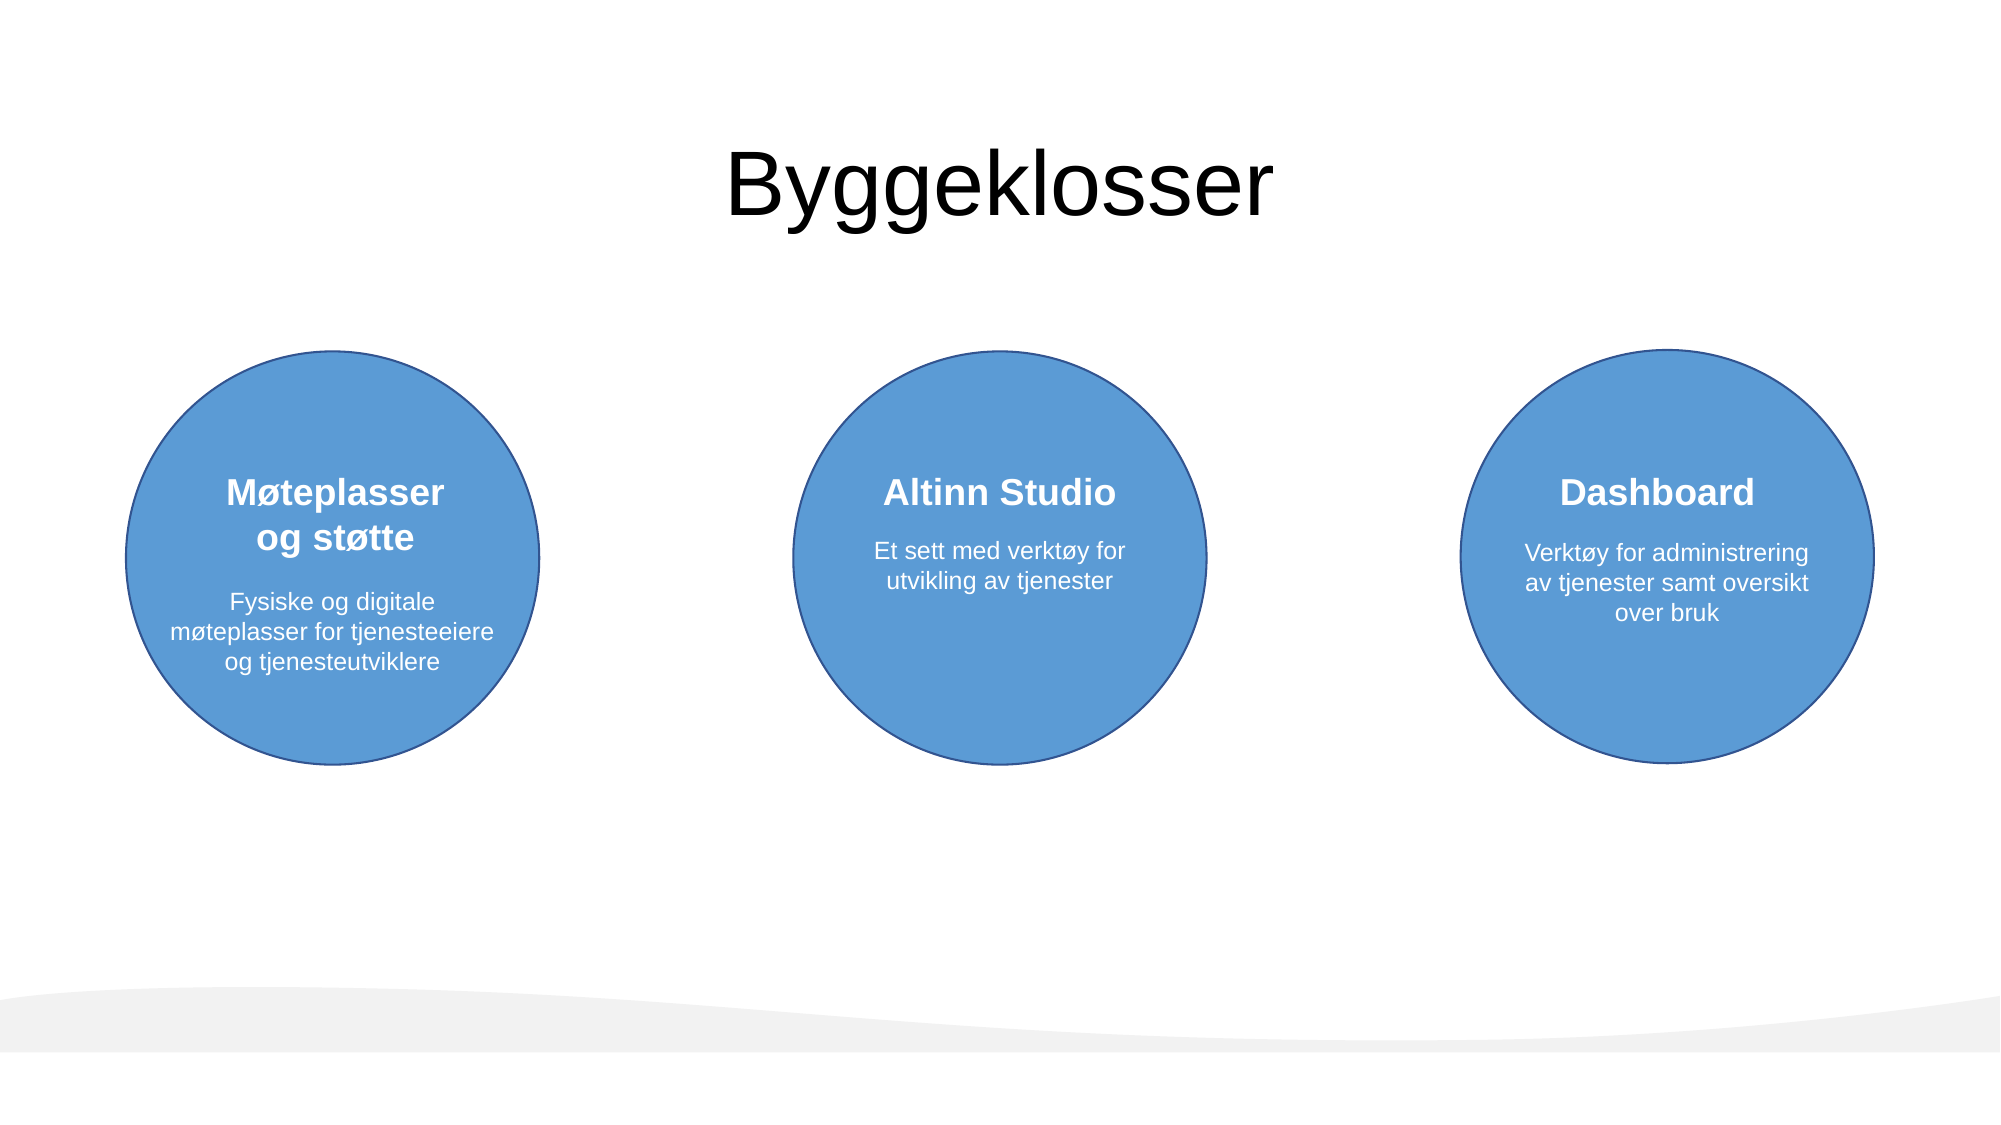

# Byggeklosser

Dashboard
Verktøy for administrering av tjenester samt oversikt over bruk

Altinn Studio
Et sett med verktøy for utvikling av tjenester
Møteplasser og støtte
Fysiske og digitale møteplasser for tjenesteeiere og tjenesteutviklere